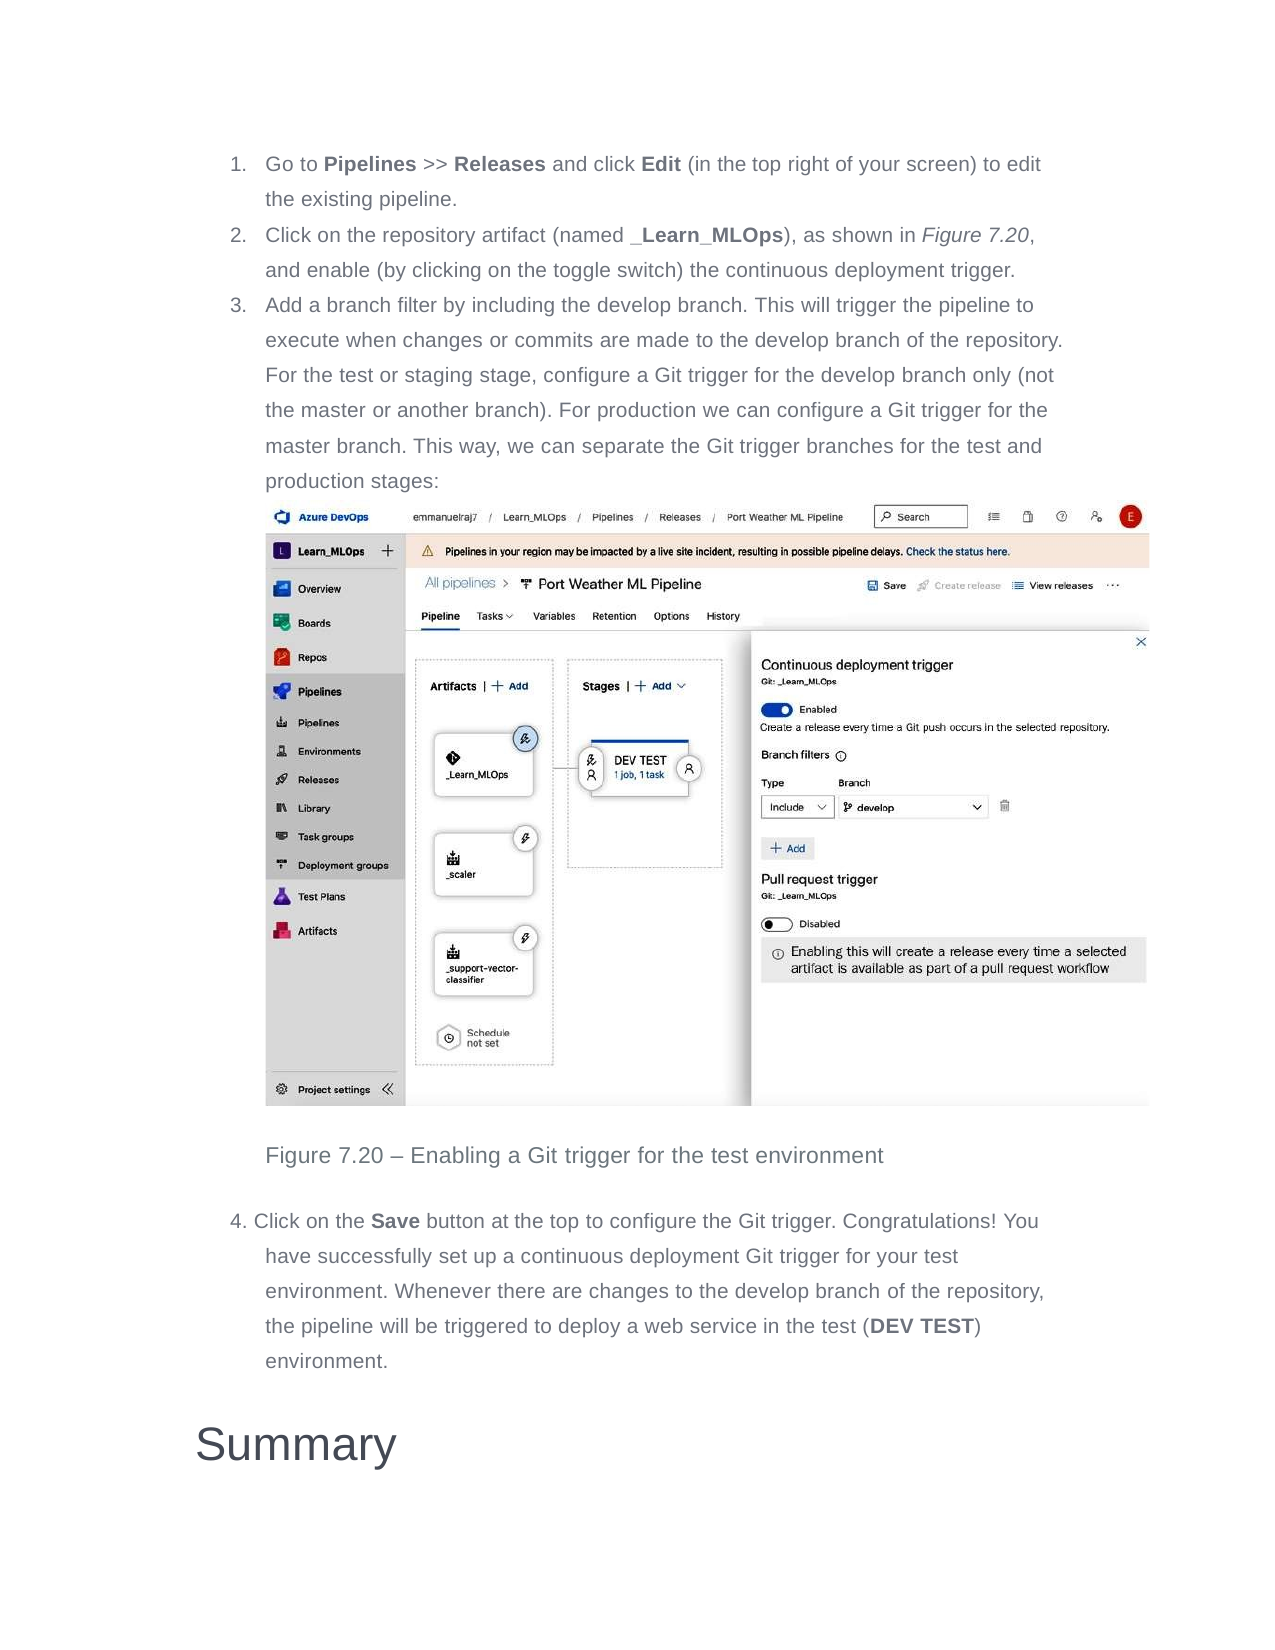

Go to Pipelines >> Releases and click Edit (in the top right of your screen) to edit  the existing pipeline.
Click on the repository artifact (named _Learn_MLOps), as shown in Figure 7.20,  and enable (by clicking on the toggle switch) the continuous deployment trigger.
Add a branch filter by including the develop branch. This will trigger the pipeline to  execute when changes or commits are made to the develop branch of the repository.  For the test or staging stage, configure a Git trigger for the develop branch only (not  the master or another branch). For production we can configure a Git trigger for the  master branch. This way, we can separate the Git trigger branches for the test and  production stages:

Figure 7.20 – Enabling a Git trigger for the test environment

4. Click on the Save button at the top to configure the Git trigger. Congratulations! You  have successfully set up a continuous deployment Git trigger for your test  environment. Whenever there are changes to the develop branch of the repository,  the pipeline will be triggered to deploy a web service in the test (DEV TEST)  environment.
Summary